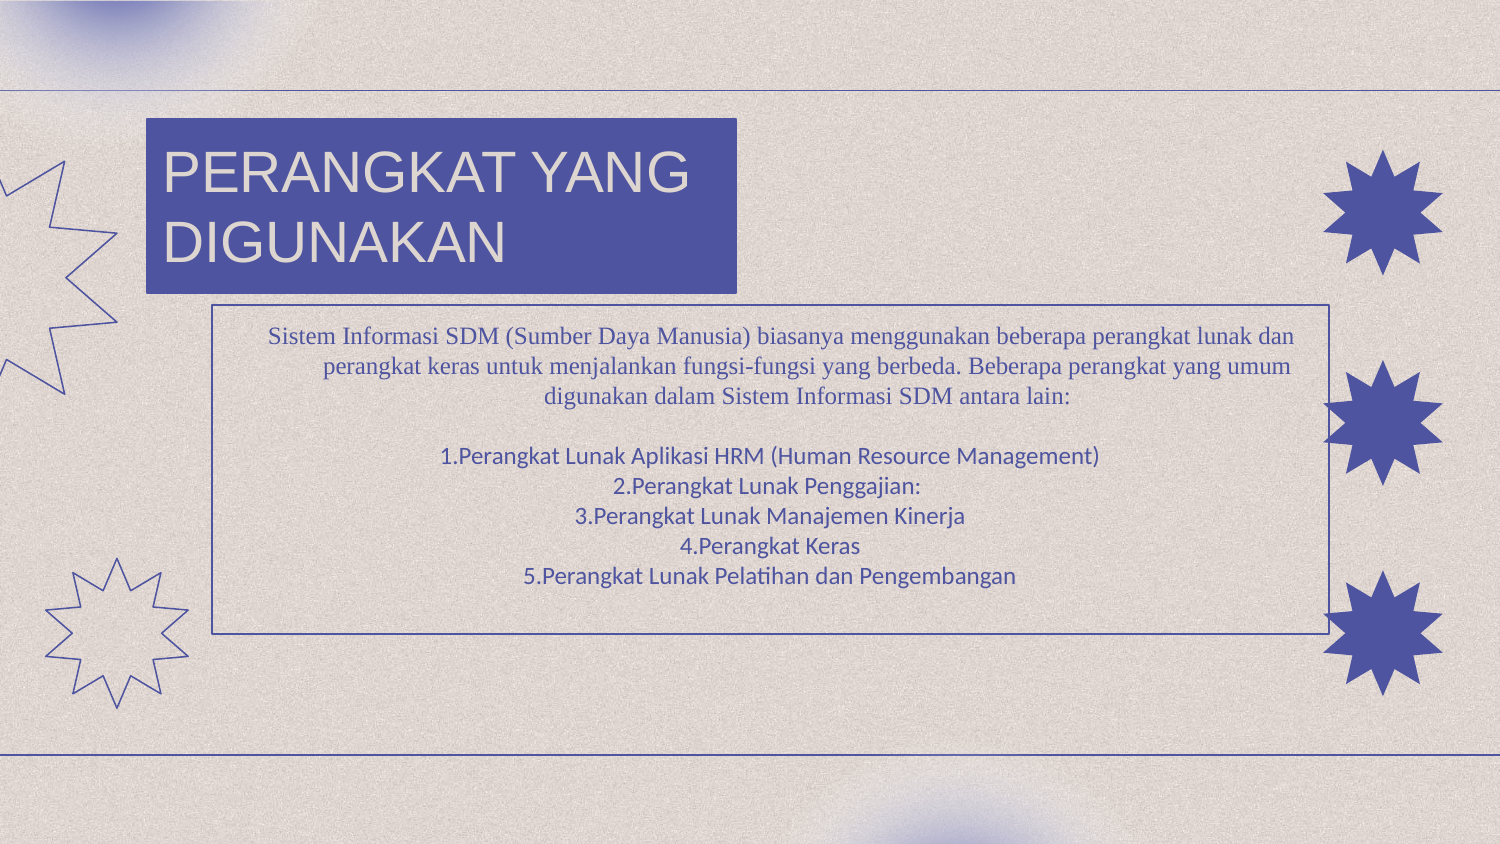

# PERANGKAT YANG DIGUNAKAN
Sistem Informasi SDM (Sumber Daya Manusia) biasanya menggunakan beberapa perangkat lunak dan perangkat keras untuk menjalankan fungsi-fungsi yang berbeda. Beberapa perangkat yang umum digunakan dalam Sistem Informasi SDM antara lain:

1.Perangkat Lunak Aplikasi HRM (Human Resource Management)
2.Perangkat Lunak Penggajian:
3.Perangkat Lunak Manajemen Kinerja
4.Perangkat Keras
5.Perangkat Lunak Pelatihan dan Pengembangan